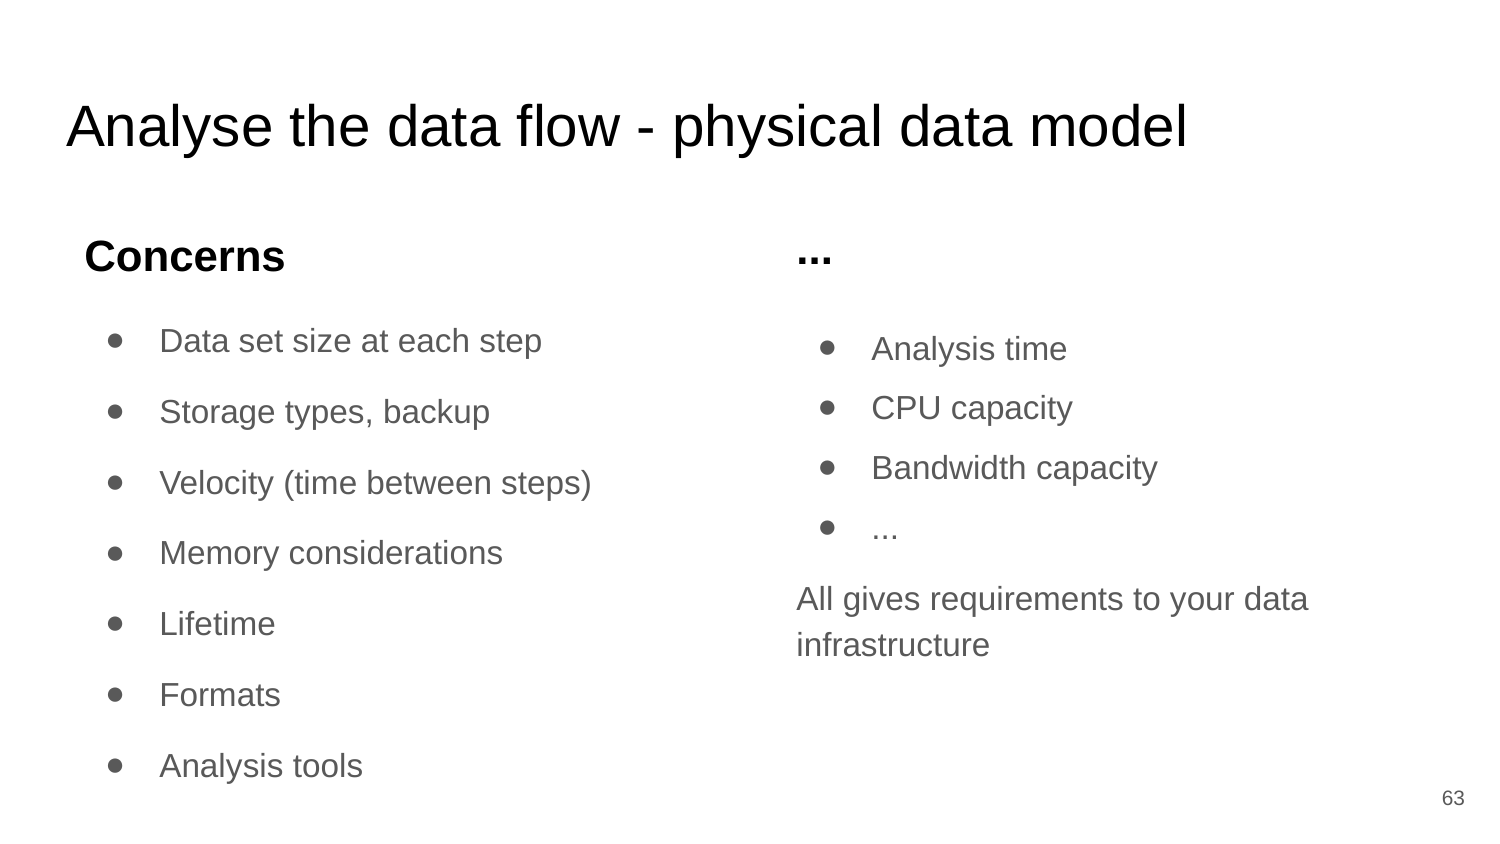

# Analyse the data flow - physical data model
...
Analysis time
CPU capacity
Bandwidth capacity
...
All gives requirements to your data infrastructure
Concerns
Data set size at each step
Storage types, backup
Velocity (time between steps)
Memory considerations
Lifetime
Formats
Analysis tools
63